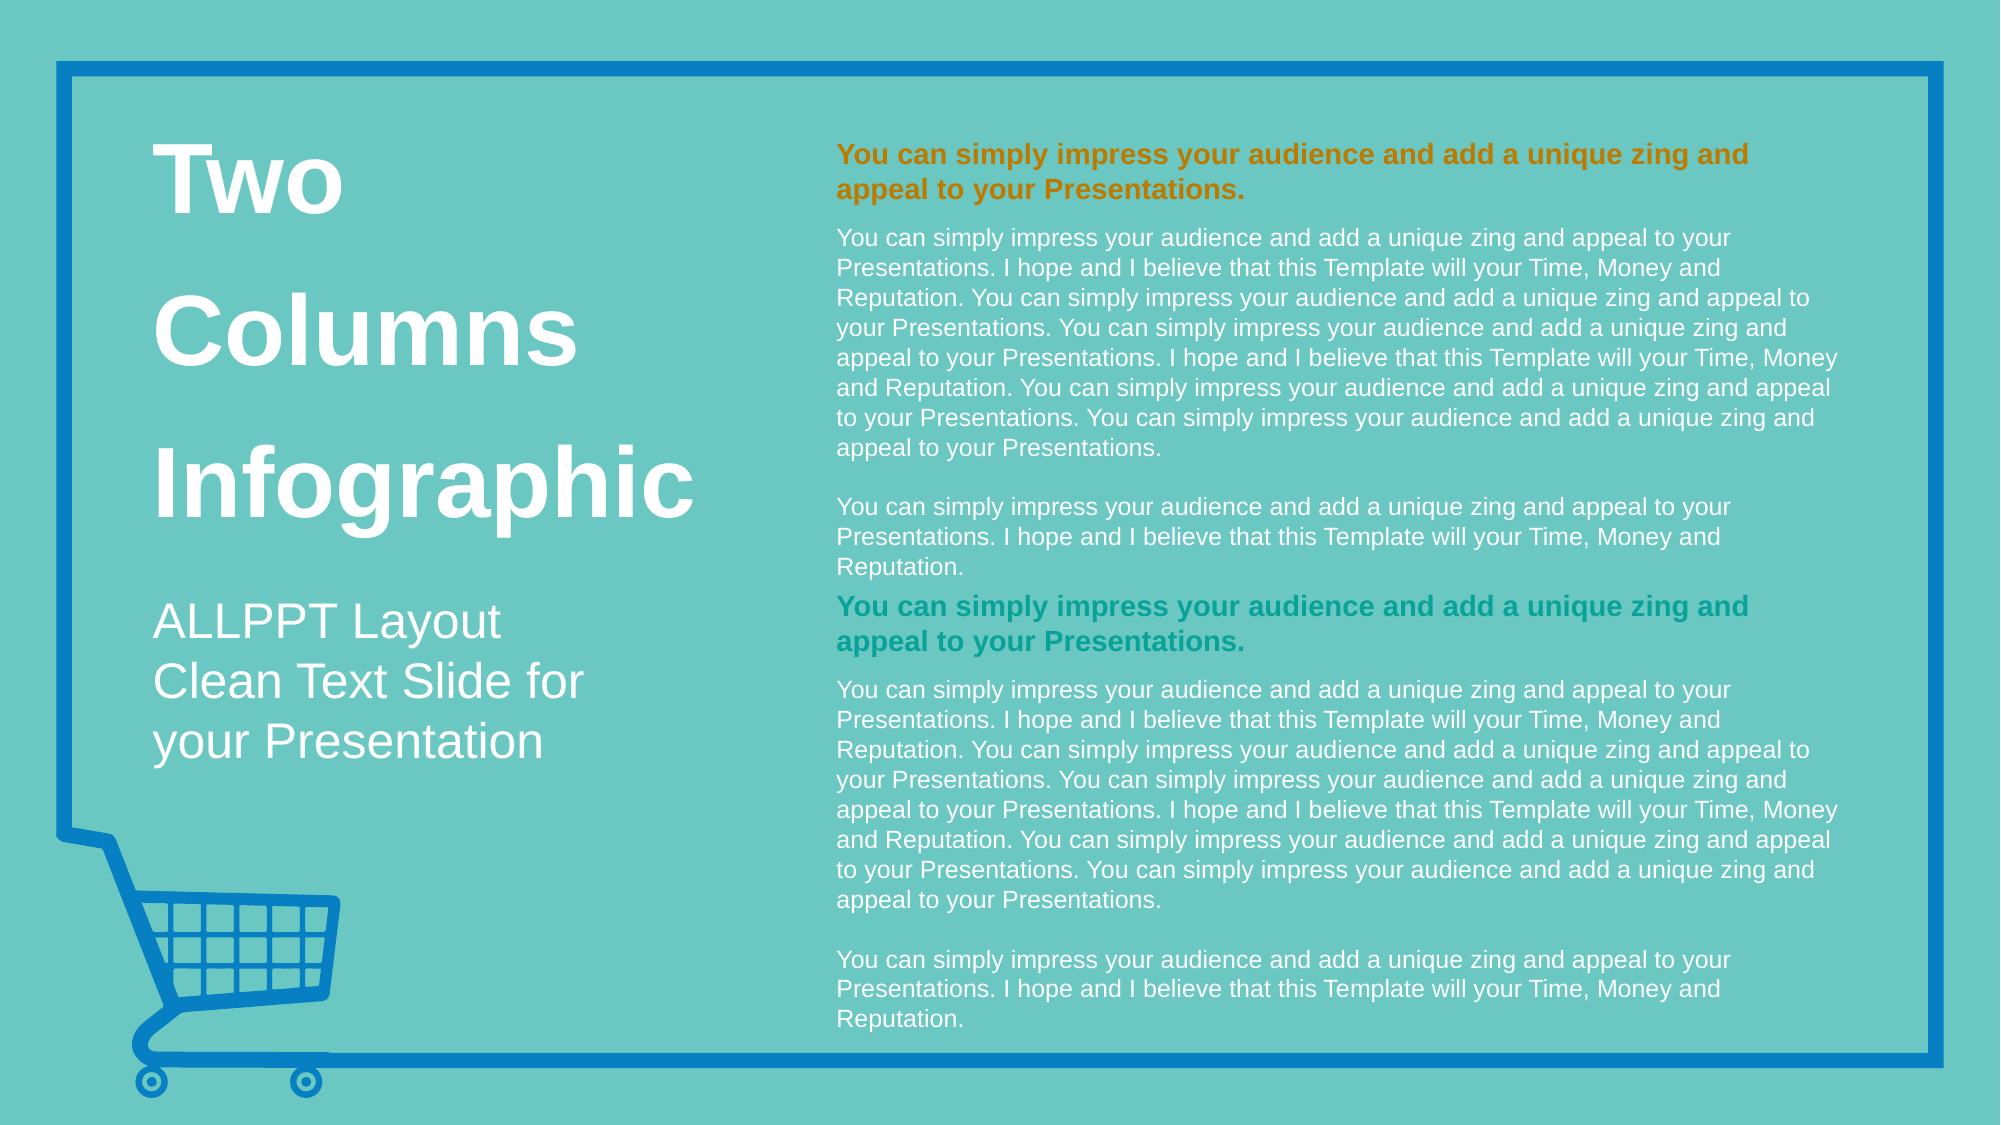

Two
Columns
Infographic
You can simply impress your audience and add a unique zing and appeal to your Presentations.
You can simply impress your audience and add a unique zing and appeal to your Presentations. I hope and I believe that this Template will your Time, Money and Reputation. You can simply impress your audience and add a unique zing and appeal to your Presentations. You can simply impress your audience and add a unique zing and appeal to your Presentations. I hope and I believe that this Template will your Time, Money and Reputation. You can simply impress your audience and add a unique zing and appeal to your Presentations. You can simply impress your audience and add a unique zing and appeal to your Presentations.

You can simply impress your audience and add a unique zing and appeal to your Presentations. I hope and I believe that this Template will your Time, Money and Reputation.
ALLPPT Layout
Clean Text Slide for your Presentation
You can simply impress your audience and add a unique zing and appeal to your Presentations.
You can simply impress your audience and add a unique zing and appeal to your Presentations. I hope and I believe that this Template will your Time, Money and Reputation. You can simply impress your audience and add a unique zing and appeal to your Presentations. You can simply impress your audience and add a unique zing and appeal to your Presentations. I hope and I believe that this Template will your Time, Money and Reputation. You can simply impress your audience and add a unique zing and appeal to your Presentations. You can simply impress your audience and add a unique zing and appeal to your Presentations.

You can simply impress your audience and add a unique zing and appeal to your Presentations. I hope and I believe that this Template will your Time, Money and Reputation.